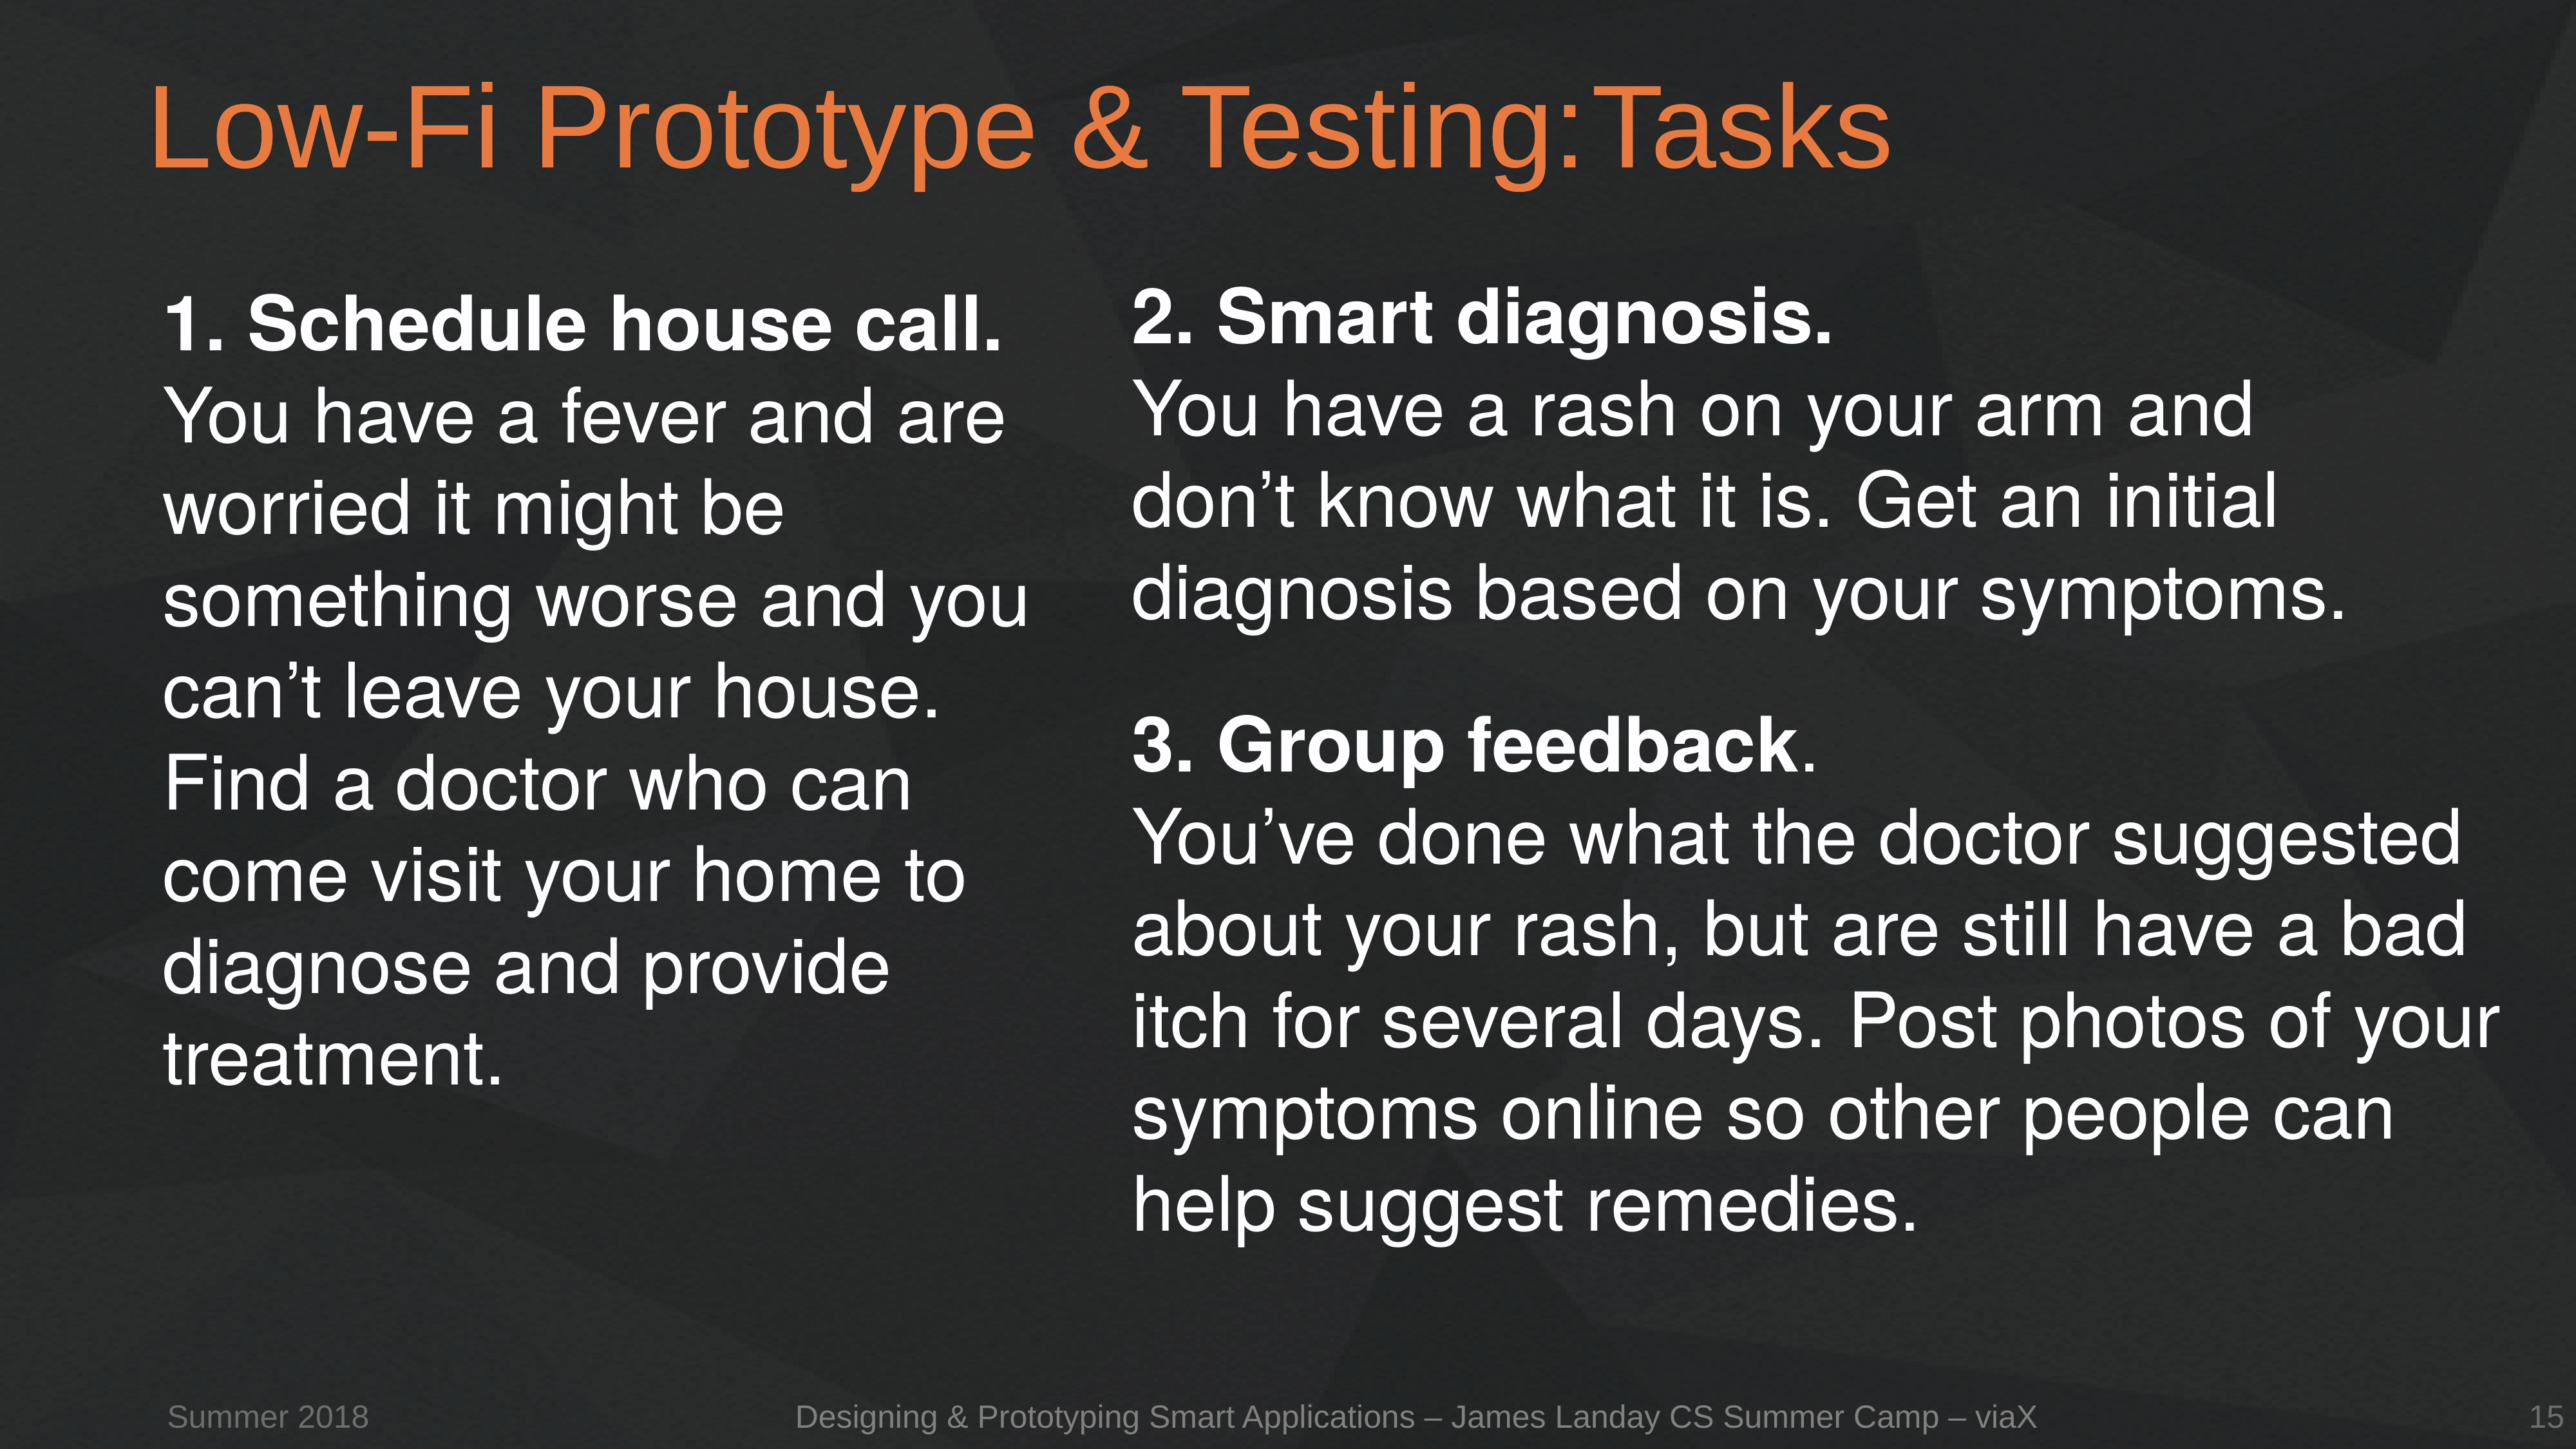

Low-Fi Prototype & Testing:
# Tasks
Low-Fi Prototype & Testing:
1. Schedule house call.
You have a fever and are worried it might be something worse and you can’t leave your house. Find a doctor who can come visit your home to diagnose and provide treatment.
2. Smart diagnosis.
You have a rash on your arm and don’t know what it is. Get an initial diagnosis based on your symptoms.
3. Group feedback.
You’ve done what the doctor suggested about your rash, but are still have a bad itch for several days. Post photos of your symptoms online so other people can help suggest remedies.
Summer 2018
Designing & Prototyping Smart Applications – James Landay CS Summer Camp – viaX
15
y
K
e